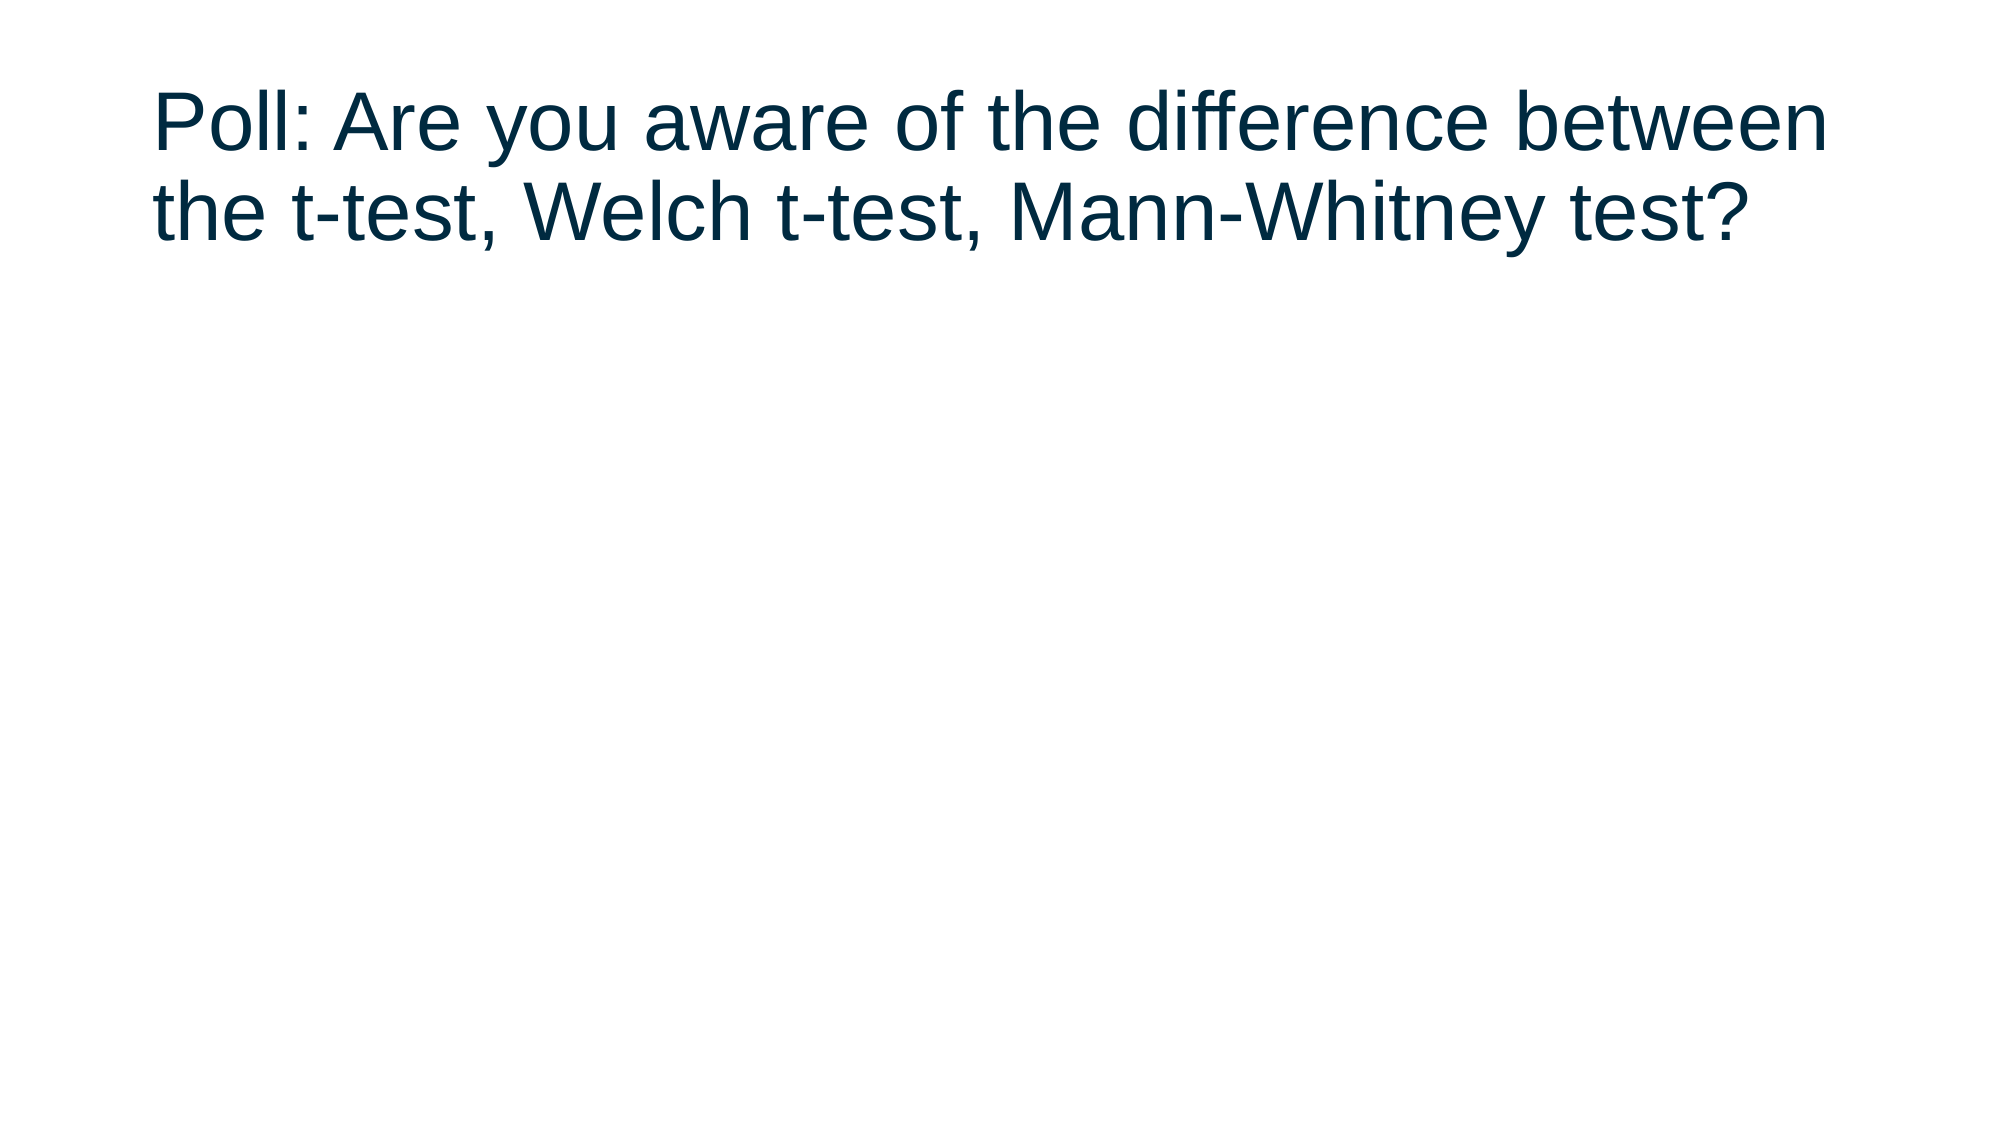

# Poll: Are you aware of the difference between the t-test, Welch t-test, Mann-Whitney test?